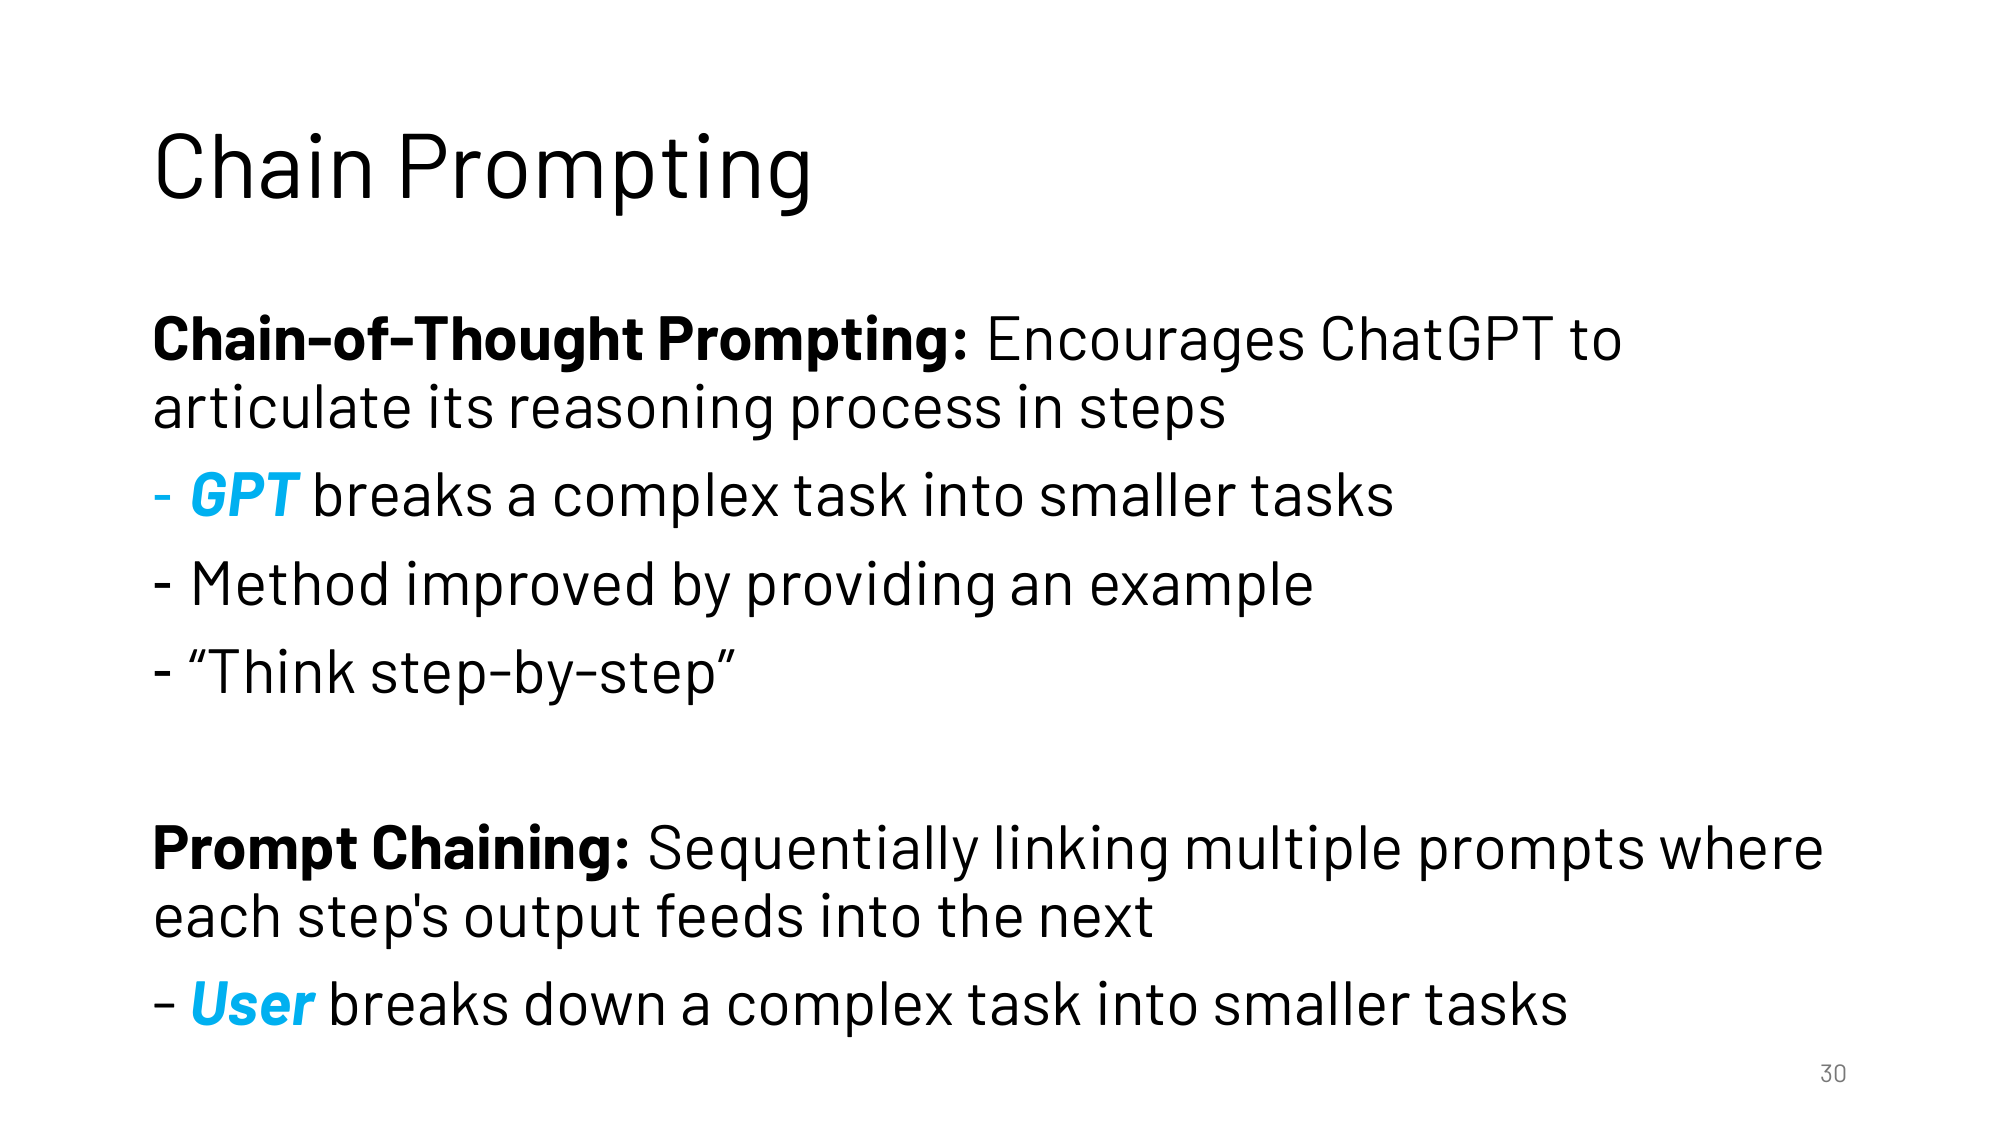

# Chain Prompting
Chain-of-Thought Prompting: Encourages ChatGPT to articulate its reasoning process in steps
GPT breaks a complex task into smaller tasks
Method improved by providing an example
“Think step-by-step”

Prompt Chaining: Sequentially linking multiple prompts where each step's output feeds into the next
- User breaks down a complex task into smaller tasks

30